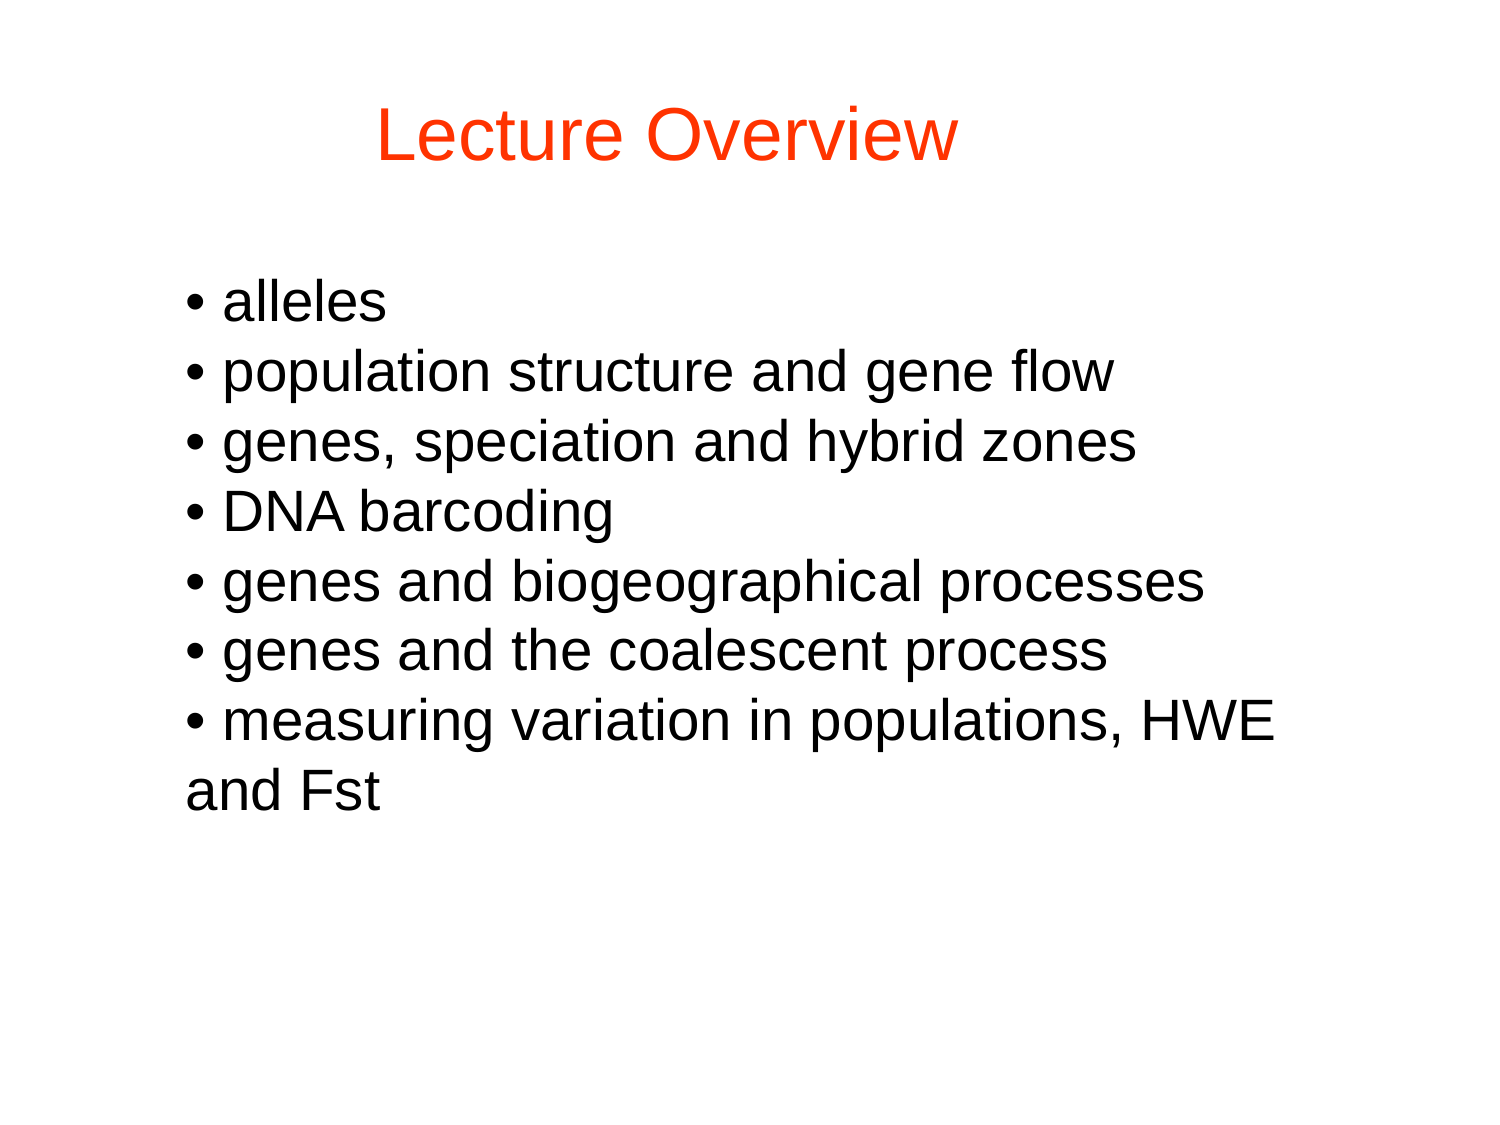

Lecture Overview
• alleles
• population structure and gene flow
• genes, speciation and hybrid zones
• DNA barcoding
• genes and biogeographical processes
• genes and the coalescent process
• measuring variation in populations, HWE and Fst